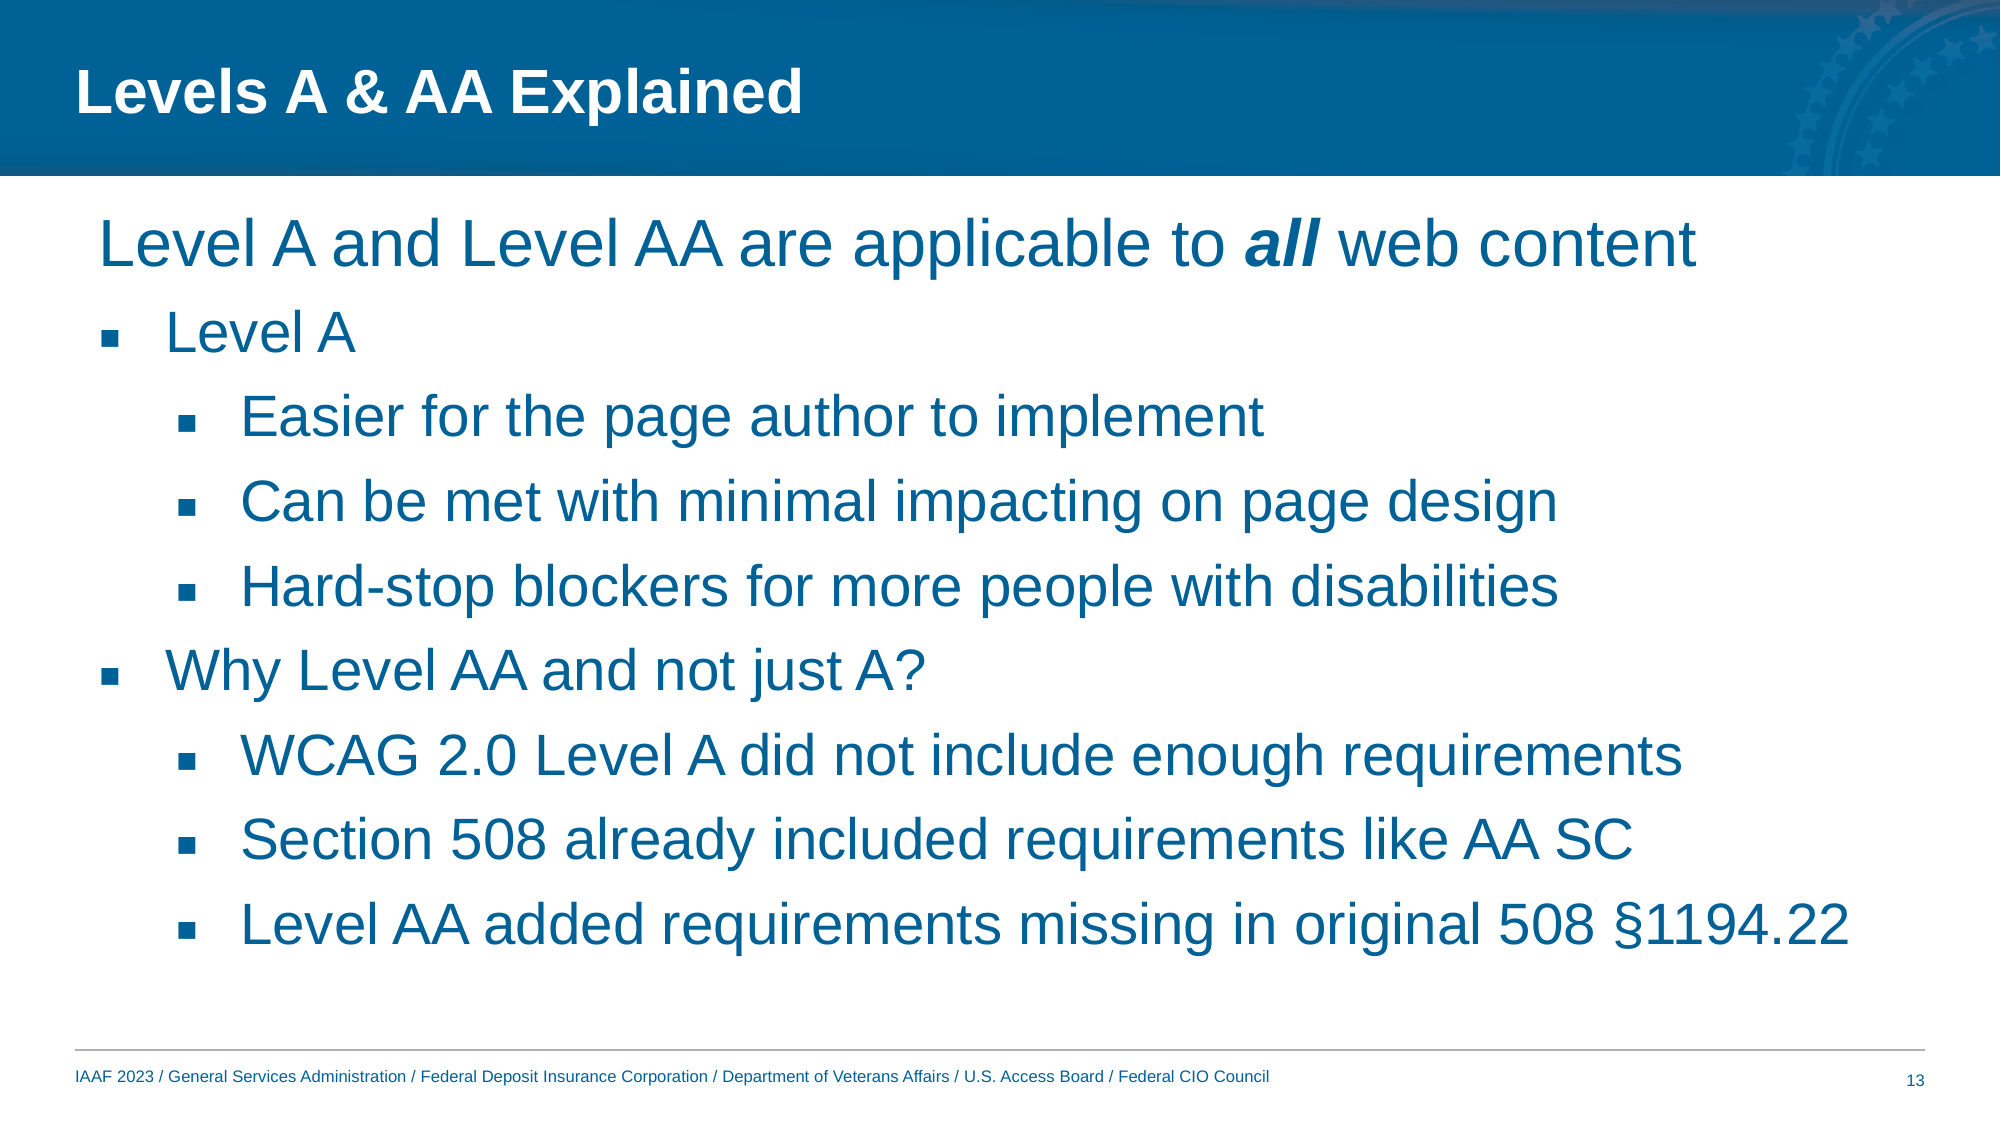

# Levels A & AA Explained
Level A and Level AA are applicable to all web content
Level A
Easier for the page author to implement
Can be met with minimal impacting on page design
Hard-stop blockers for more people with disabilities
Why Level AA and not just A?
WCAG 2.0 Level A did not include enough requirements
Section 508 already included requirements like AA SC
Level AA added requirements missing in original 508 §1194.22
13